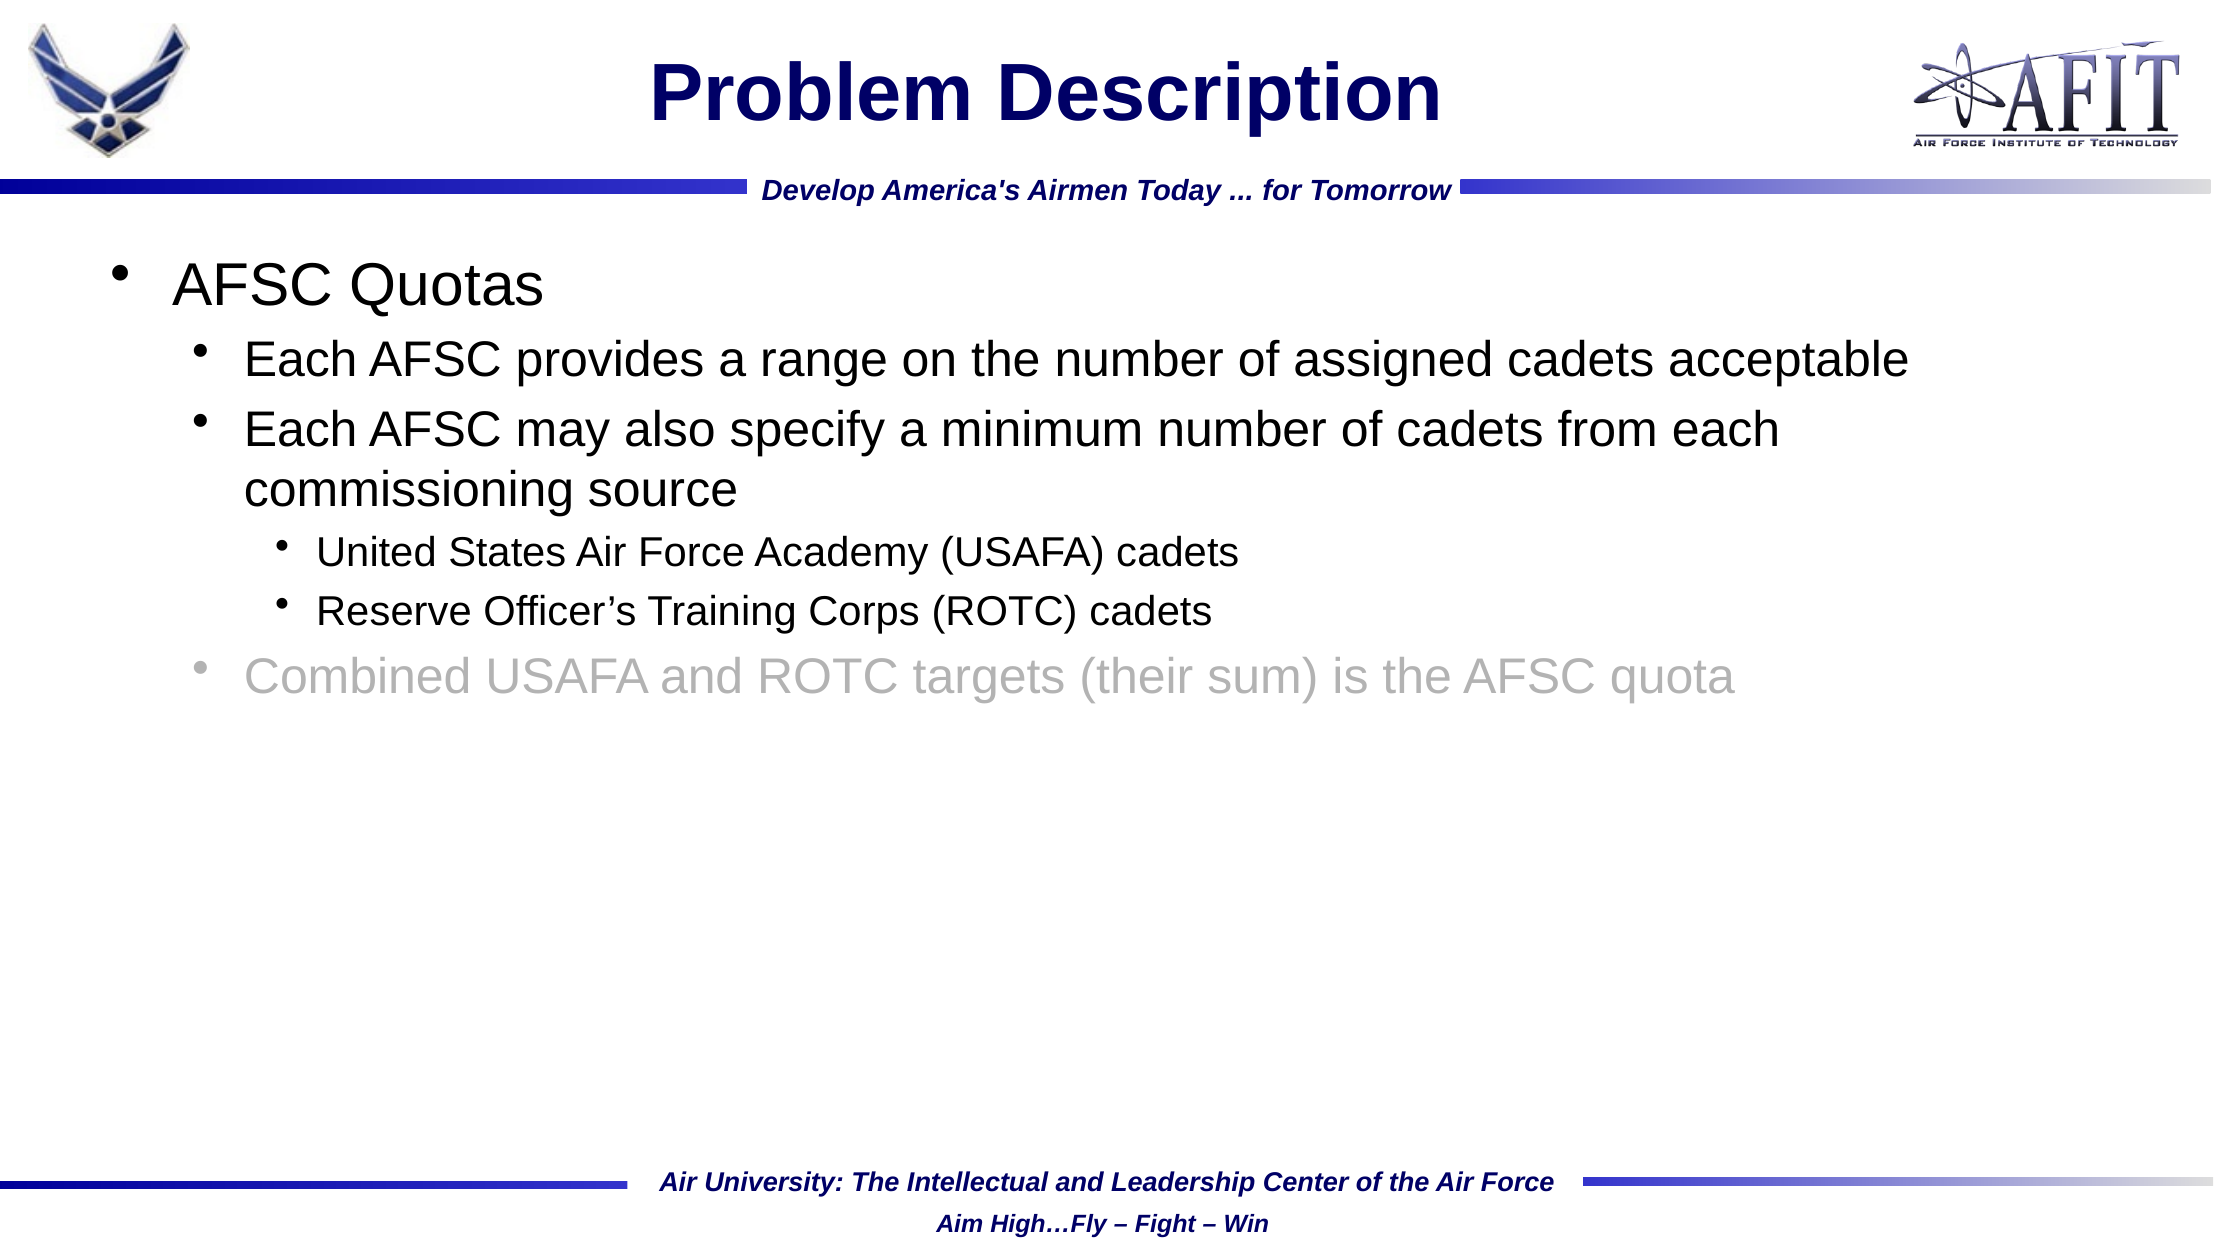

# Problem Description

AFSC Quotas
Each AFSC provides a range on the number of assigned cadets acceptable
Each AFSC may also specify a minimum number of cadets from each commissioning source
United States Air Force Academy (USAFA) cadets
Reserve Officer’s Training Corps (ROTC) cadets
Combined USAFA and ROTC targets (their sum) is the AFSC quota